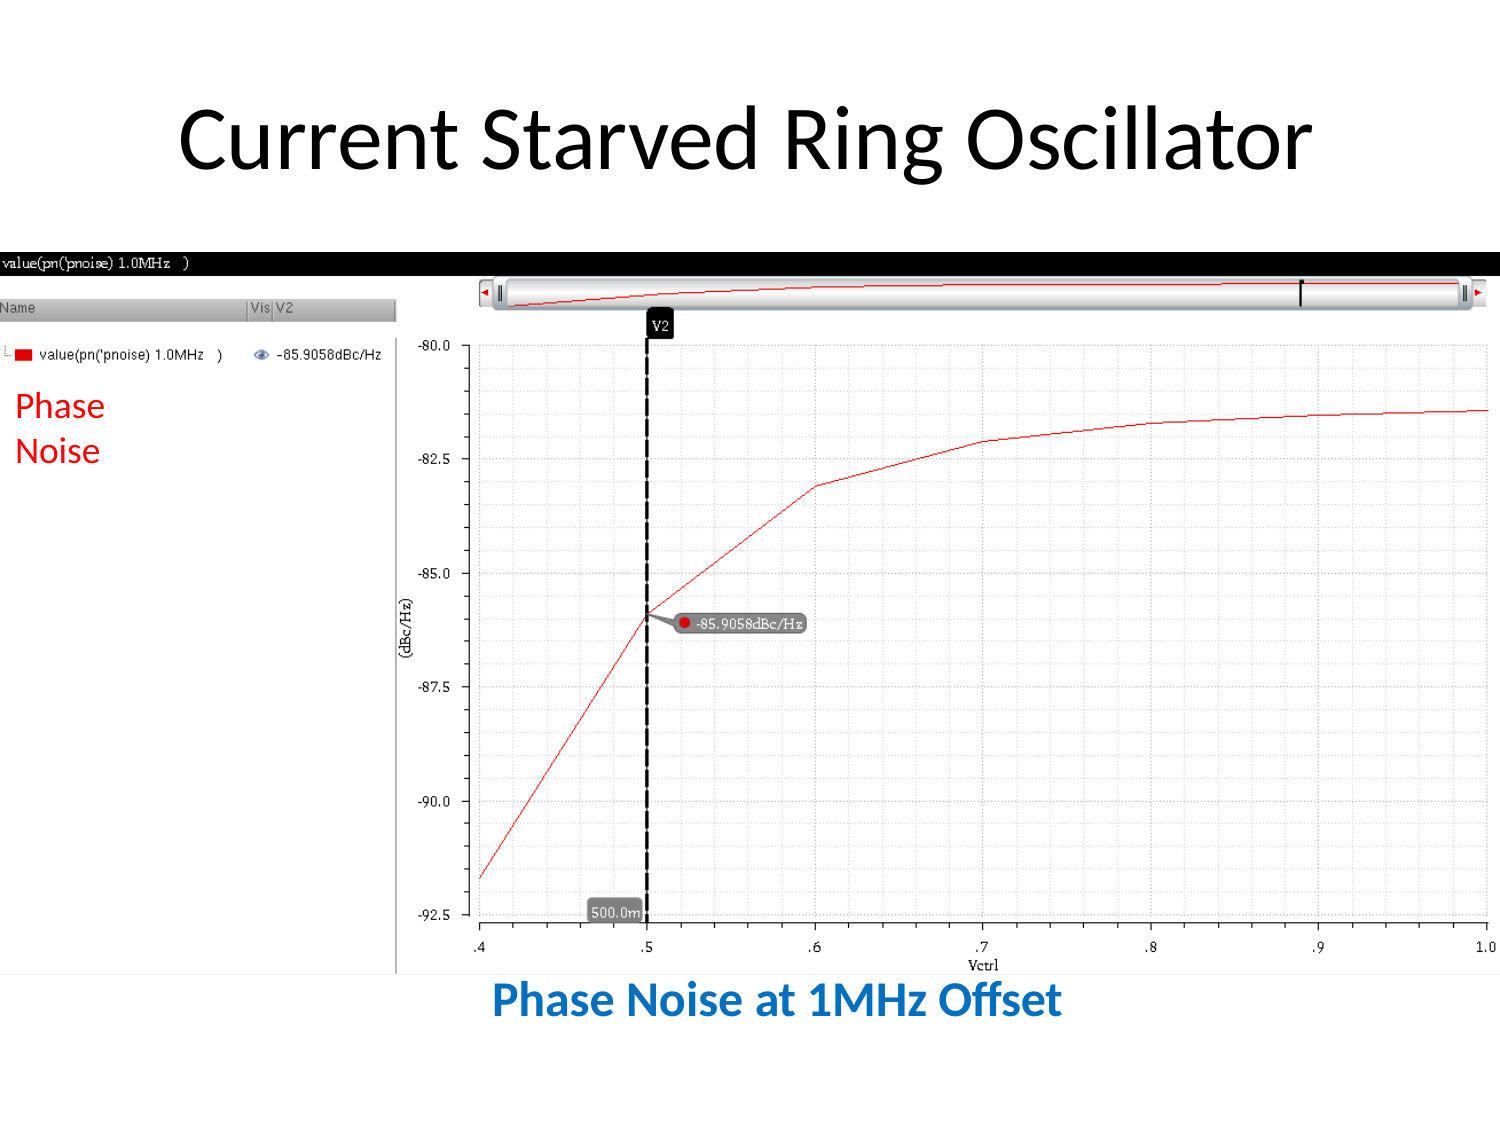

# Current Starved Ring Oscillator

Phase
Noise
Phase Noise at 1MHz Offset